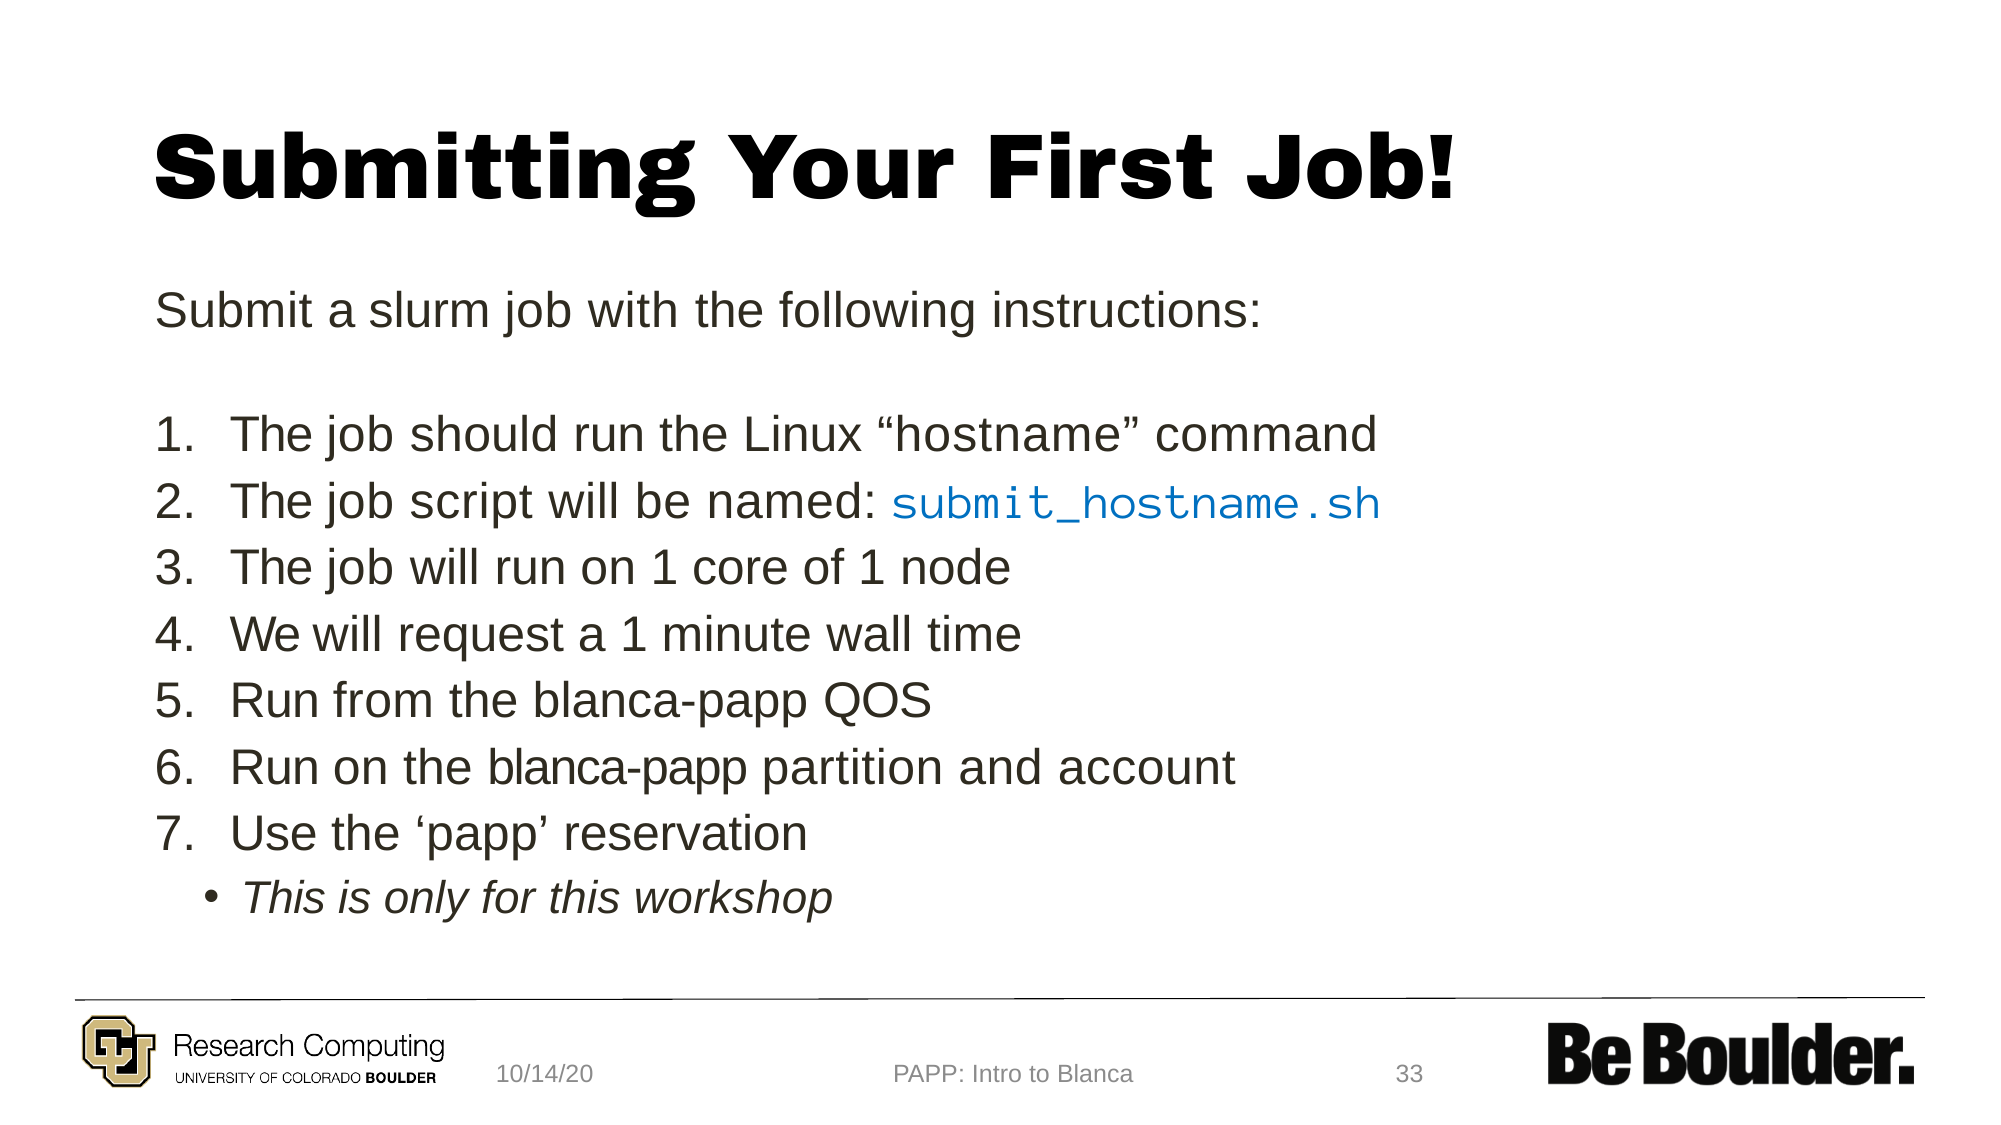

# Submitting Your First Job!
Submit a slurm job with the following instructions:

The job should run the Linux “hostname” command
The job script will be named: submit_hostname.sh
The job will run on 1 core of 1 node
We will request a 1 minute wall time
Run from the blanca-papp QOS
Run on the blanca-papp partition and account
Use the ‘papp’ reservation
This is only for this workshop

10/14/20
PAPP: Intro to Blanca
33